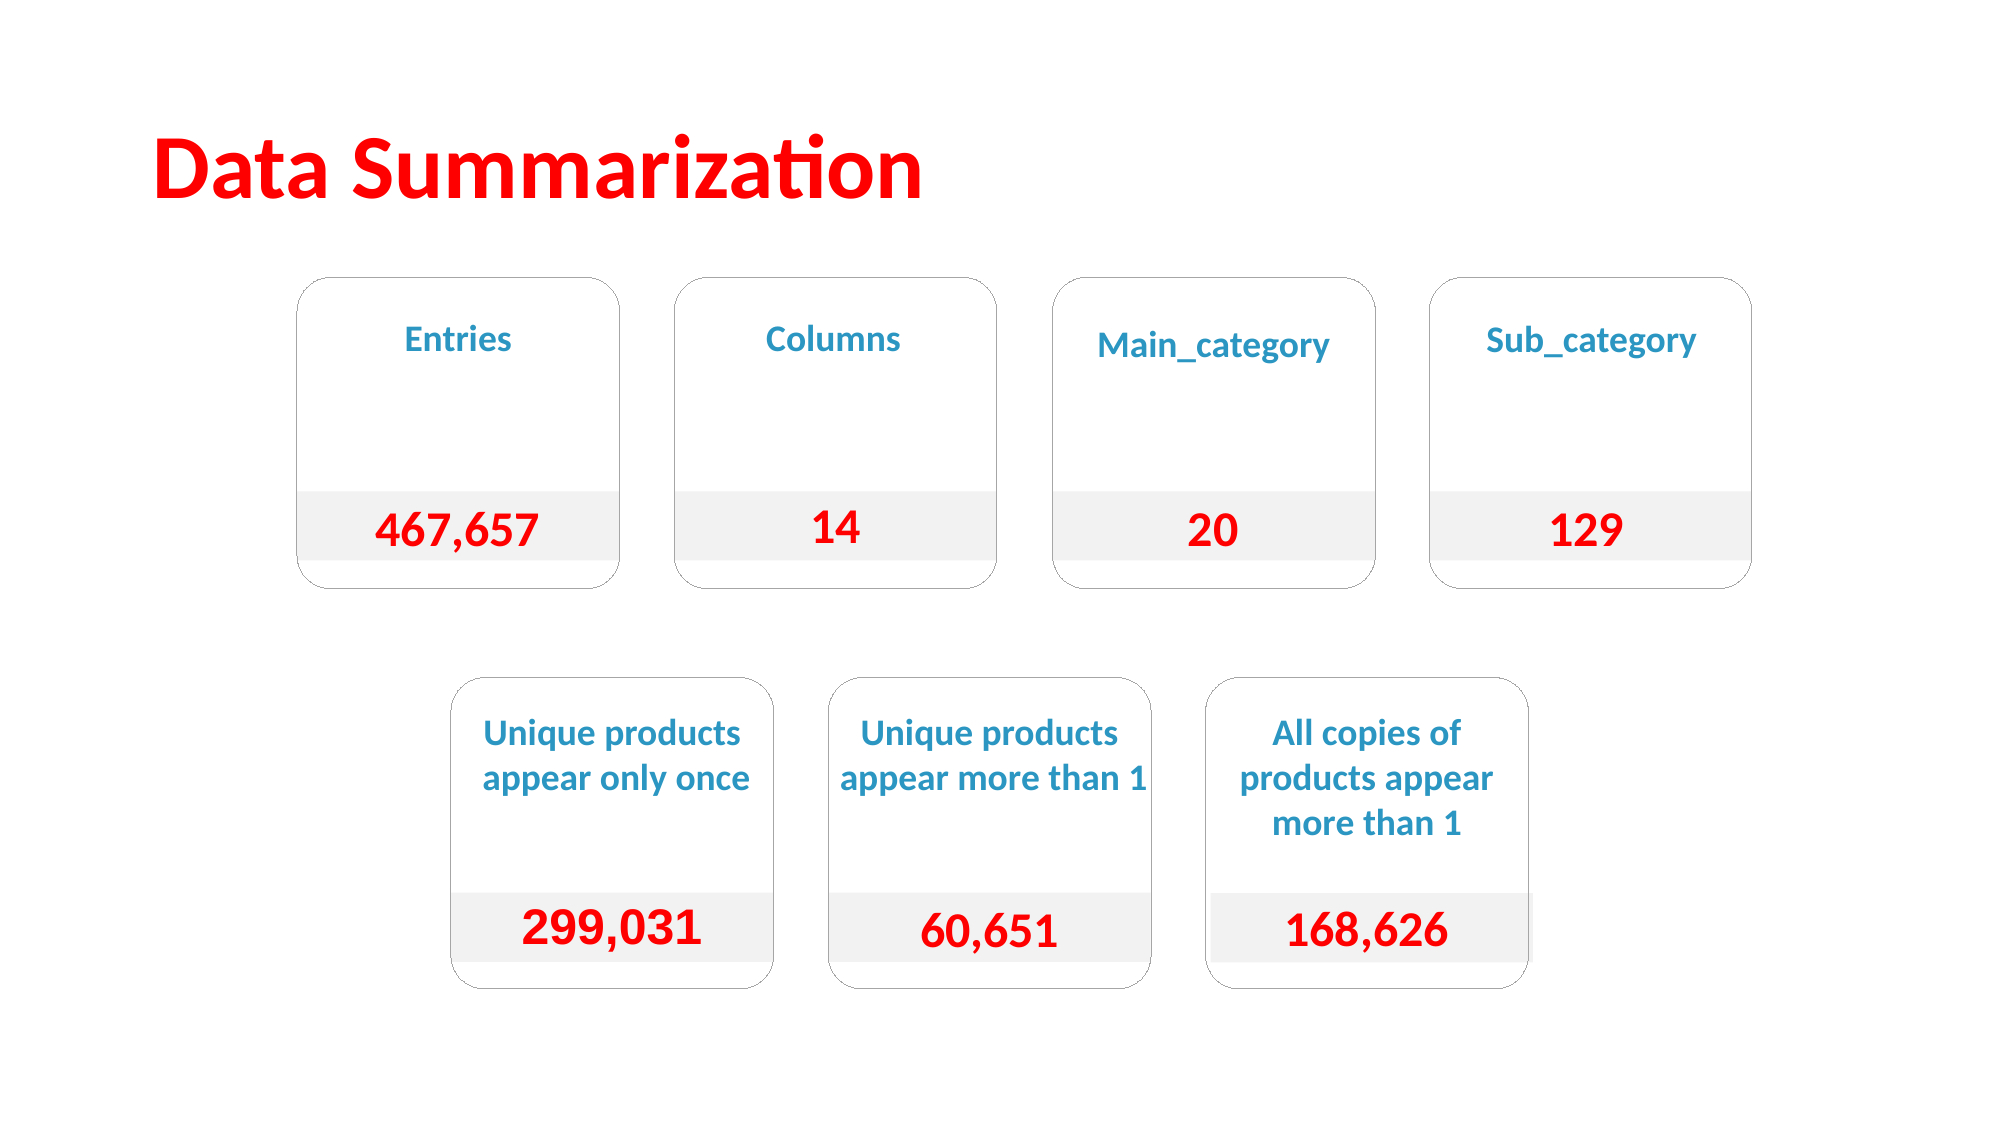

# Data Summarization

Entries
467,657

Columns
14

Main_category
20

129
Sub_category

Unique products
 appear only once
299,031

Unique products
 appear more than 1
60,651

All copies of products appear more than 1
168,626